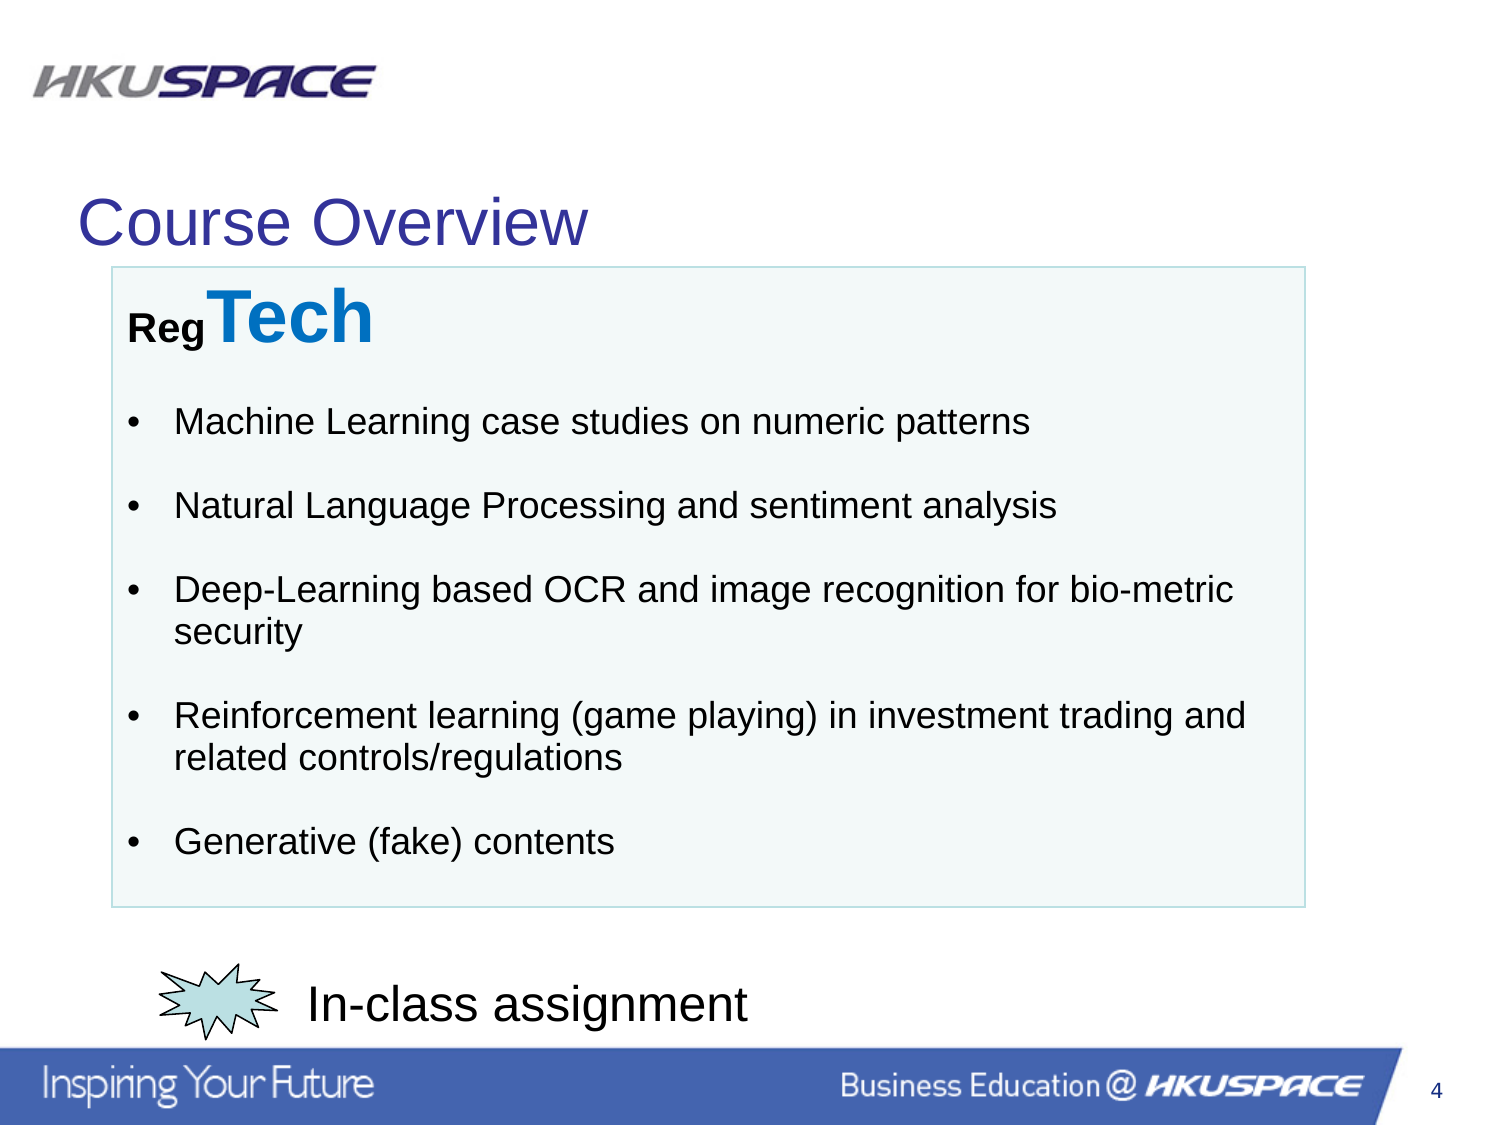

Course Overview
| RegTech Machine Learning case studies on numeric patterns Natural Language Processing and sentiment analysis Deep-Learning based OCR and image recognition for bio-metric security Reinforcement learning (game playing) in investment trading and related controls/regulations Generative (fake) contents |
| --- |

In-class assignment
4